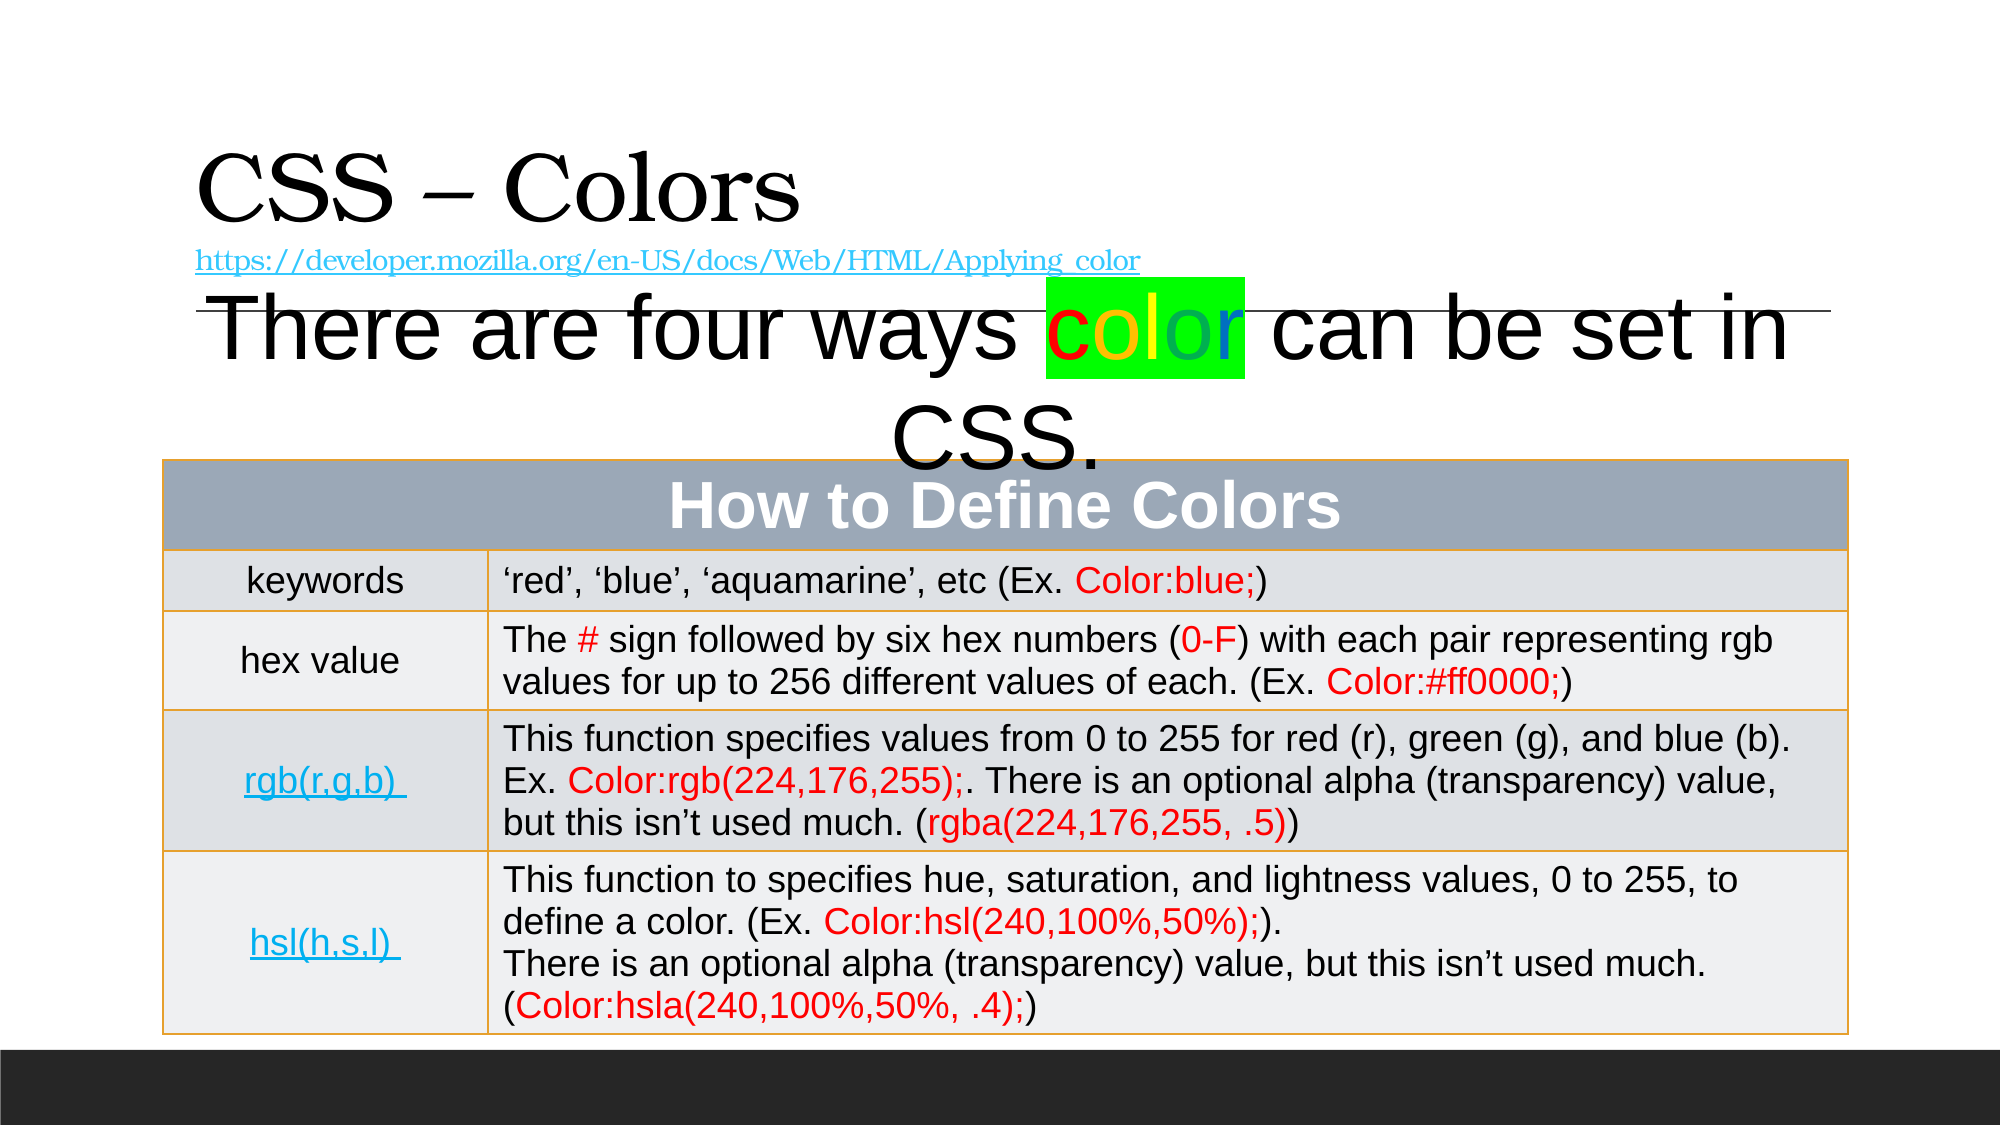

# CSS – Colors https://developer.mozilla.org/en-US/docs/Web/HTML/Applying_color
There are four ways color can be set in CSS.
| How to Define Colors |  |
| --- | --- |
| keywords | ‘red’, ‘blue’, ‘aquamarine’, etc (Ex. Color:blue;) |
| hex value | The # sign followed by six hex numbers (0-F) with each pair representing rgb values for up to 256 different values of each. (Ex. Color:#ff0000;) |
| rgb(r,g,b) | This function specifies values from 0 to 255 for red (r), green (g), and blue (b). Ex. Color:rgb(224,176,255);. There is an optional alpha (transparency) value, but this isn’t used much. (rgba(224,176,255, .5)) |
| hsl(h,s,l) | This function to specifies hue, saturation, and lightness values, 0 to 255, to define a color. (Ex. Color:hsl(240,100%,50%);). There is an optional alpha (transparency) value, but this isn’t used much. (Color:hsla(240,100%,50%, .4);) |